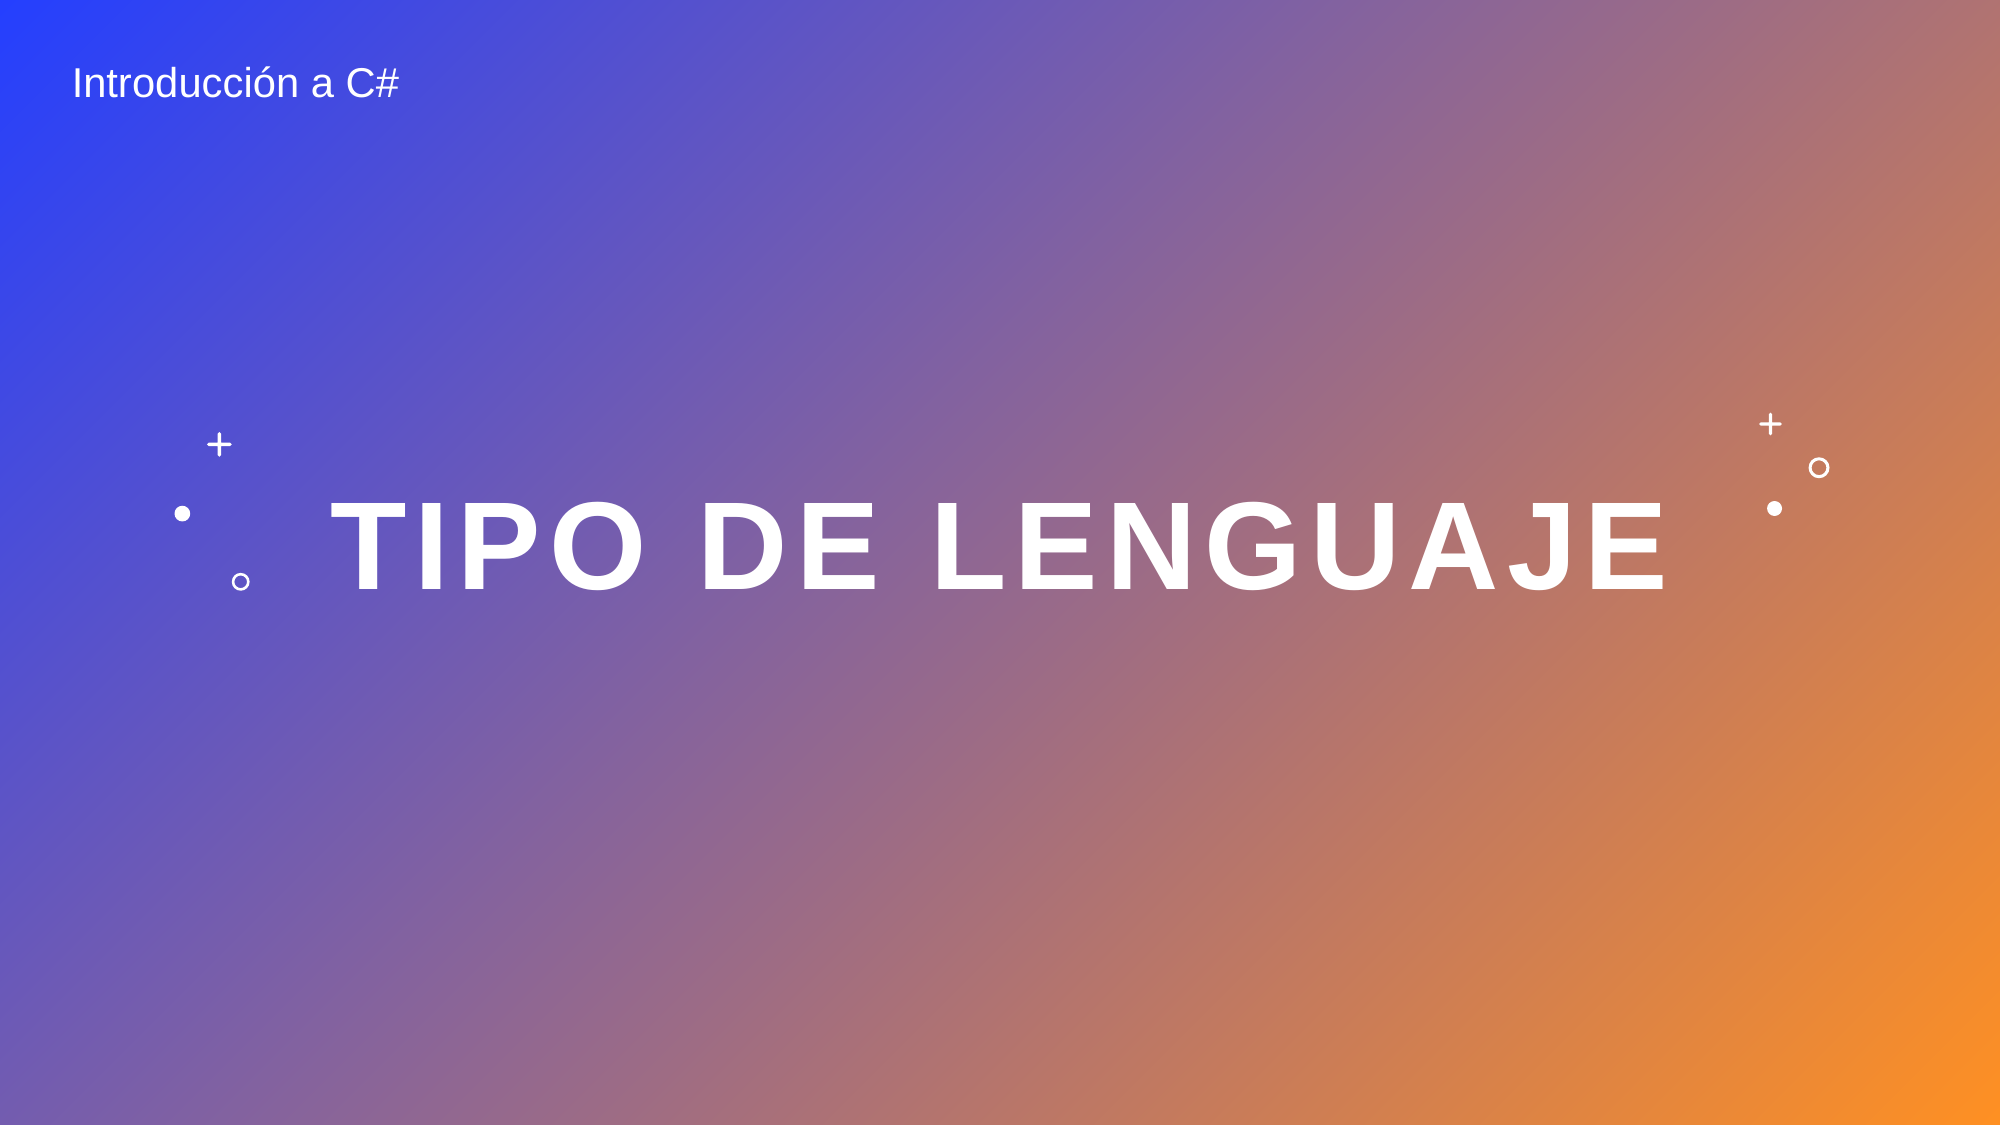

Introducción a C#
# Tipo de lenguaje